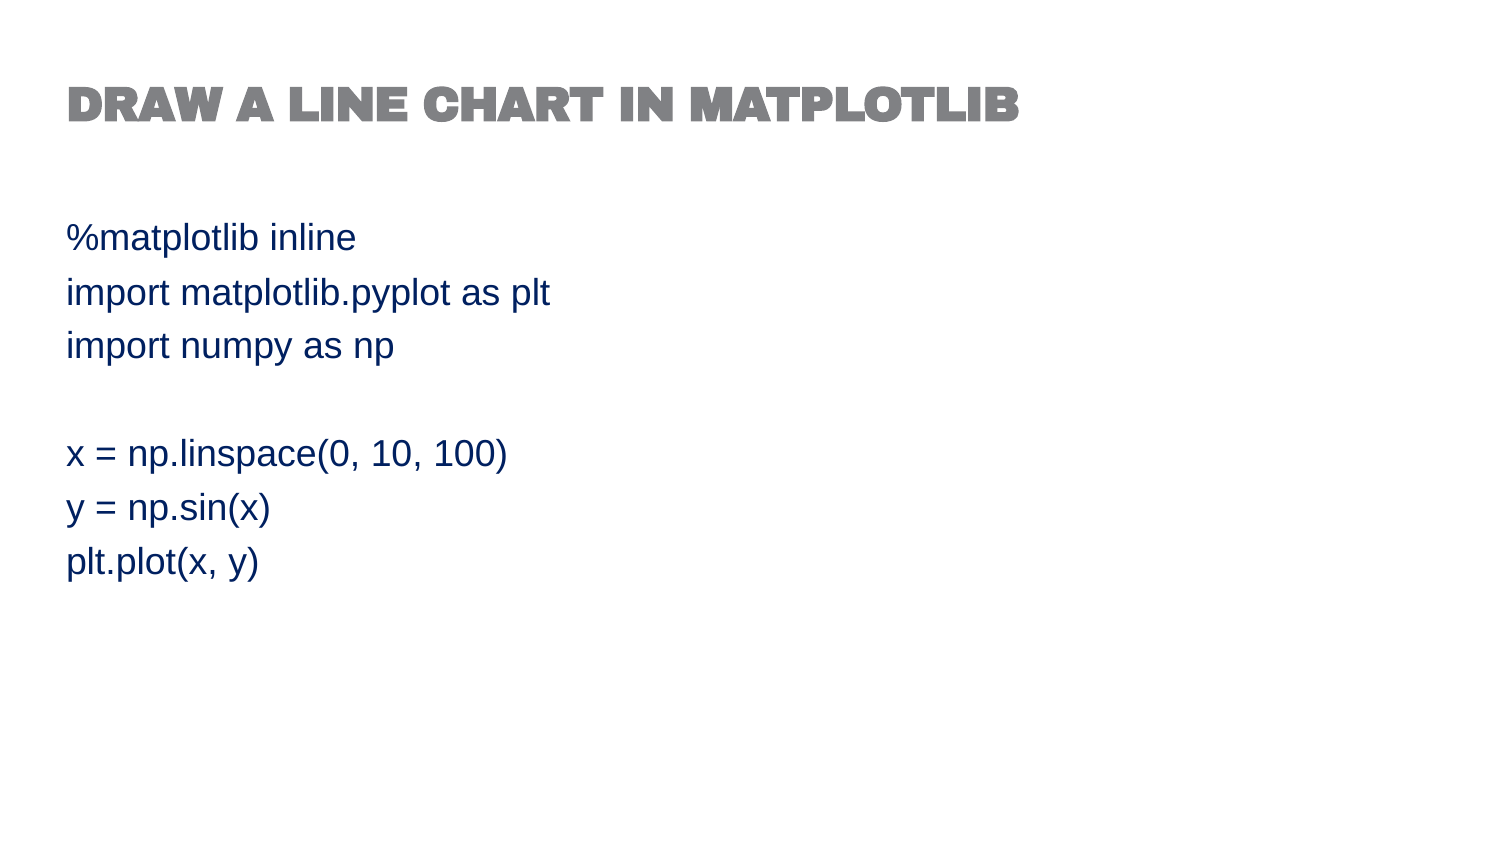

# draw a line chart in Matplotlib
%matplotlib inline
import matplotlib.pyplot as plt
import numpy as np

x = np.linspace(0, 10, 100)
y = np.sin(x)
plt.plot(x, y)